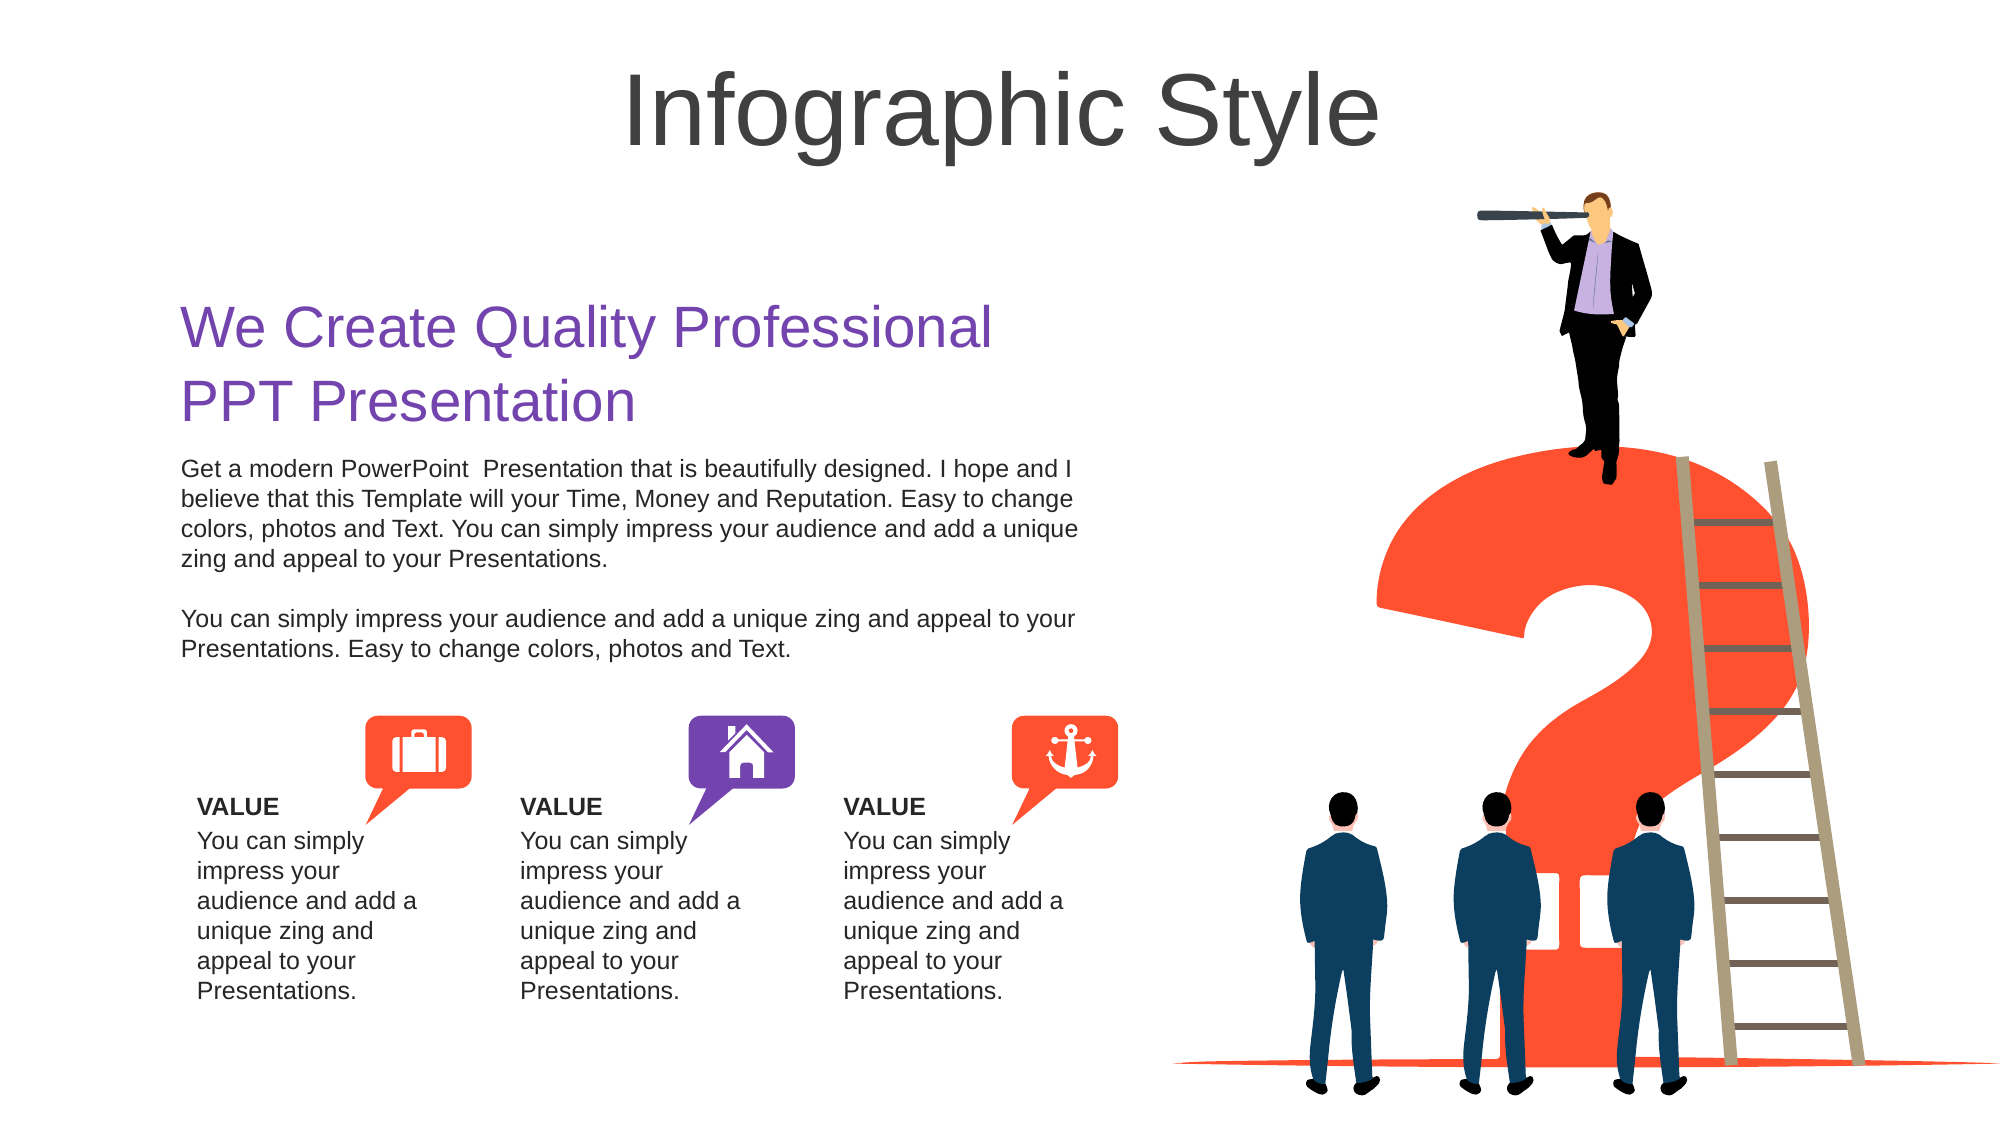

Infographic Style

We Create Quality Professional
PPT Presentation
Get a modern PowerPoint  Presentation that is beautifully designed. I hope and I believe that this Template will your Time, Money and Reputation. Easy to change colors, photos and Text. You can simply impress your audience and add a unique zing and appeal to your Presentations.

You can simply impress your audience and add a unique zing and appeal to your Presentations. Easy to change colors, photos and Text.

VALUE
You can simply impress your audience and add a unique zing and appeal to your Presentations.
VALUE
You can simply impress your audience and add a unique zing and appeal to your Presentations.
VALUE
You can simply impress your audience and add a unique zing and appeal to your Presentations.